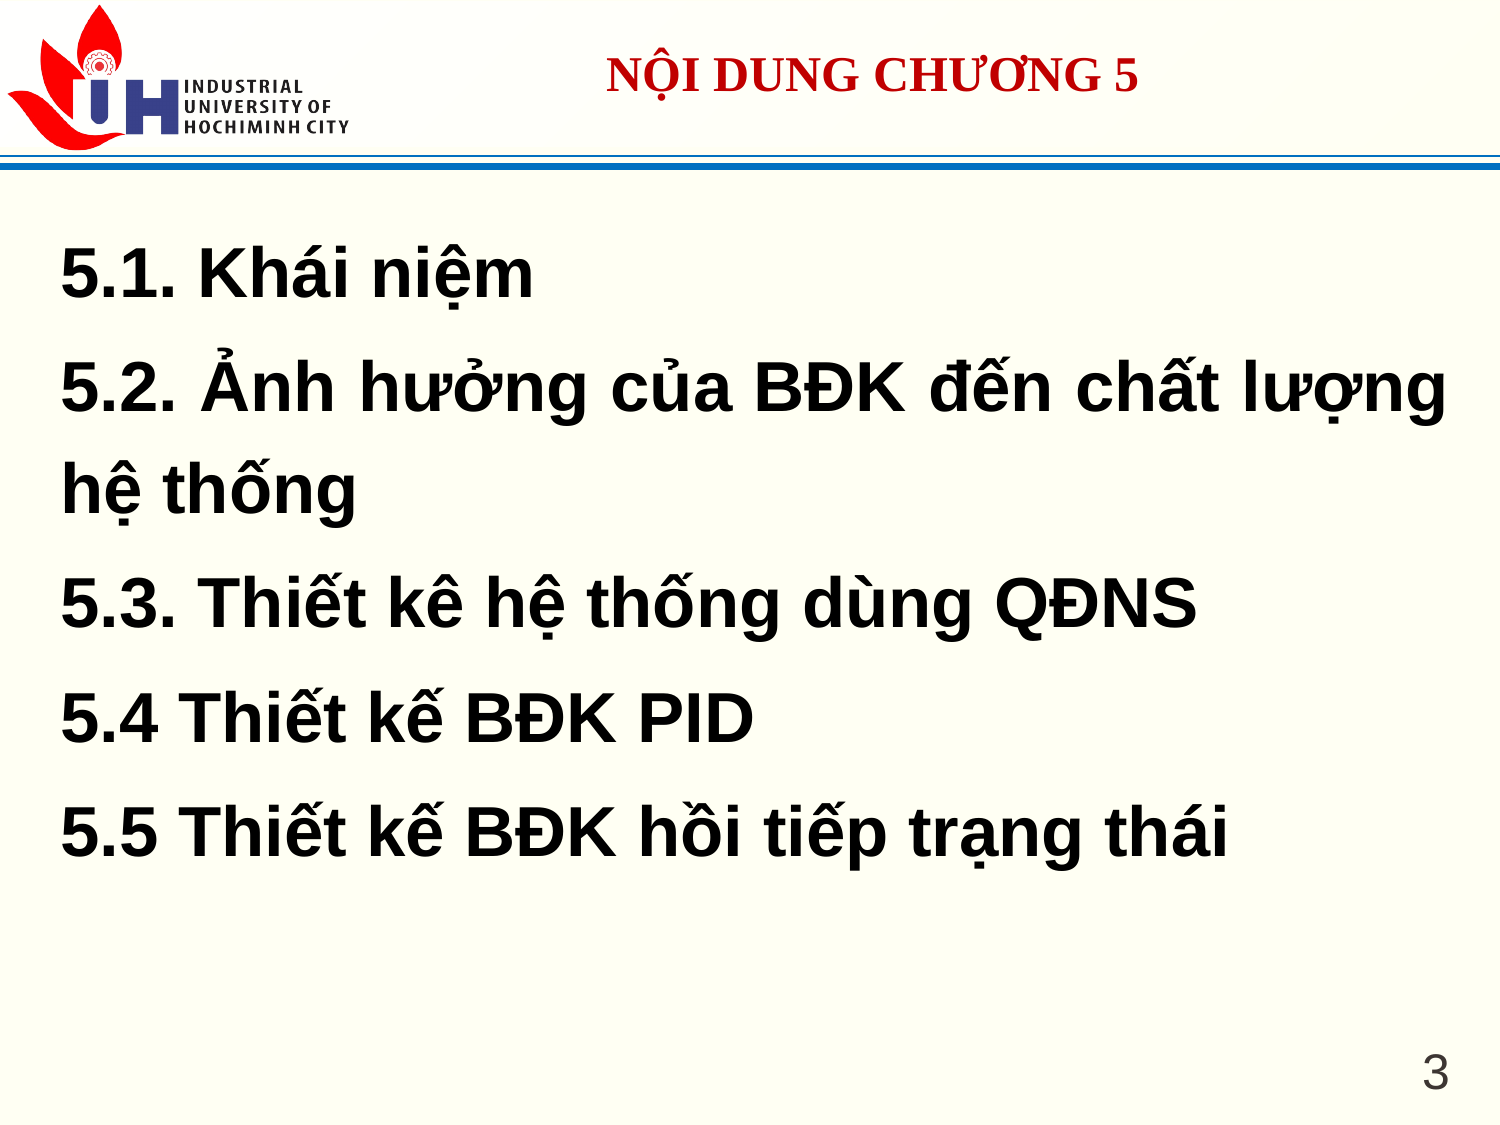

# NỘI DUNG CHƯƠNG 5
5.1. Khái niệm
5.2. Ảnh hưởng của BĐK đến chất lượng hệ thống
5.3. Thiết kê hệ thống dùng QĐNS
5.4 Thiết kế BĐK PID
5.5 Thiết kế BĐK hồi tiếp trạng thái
3